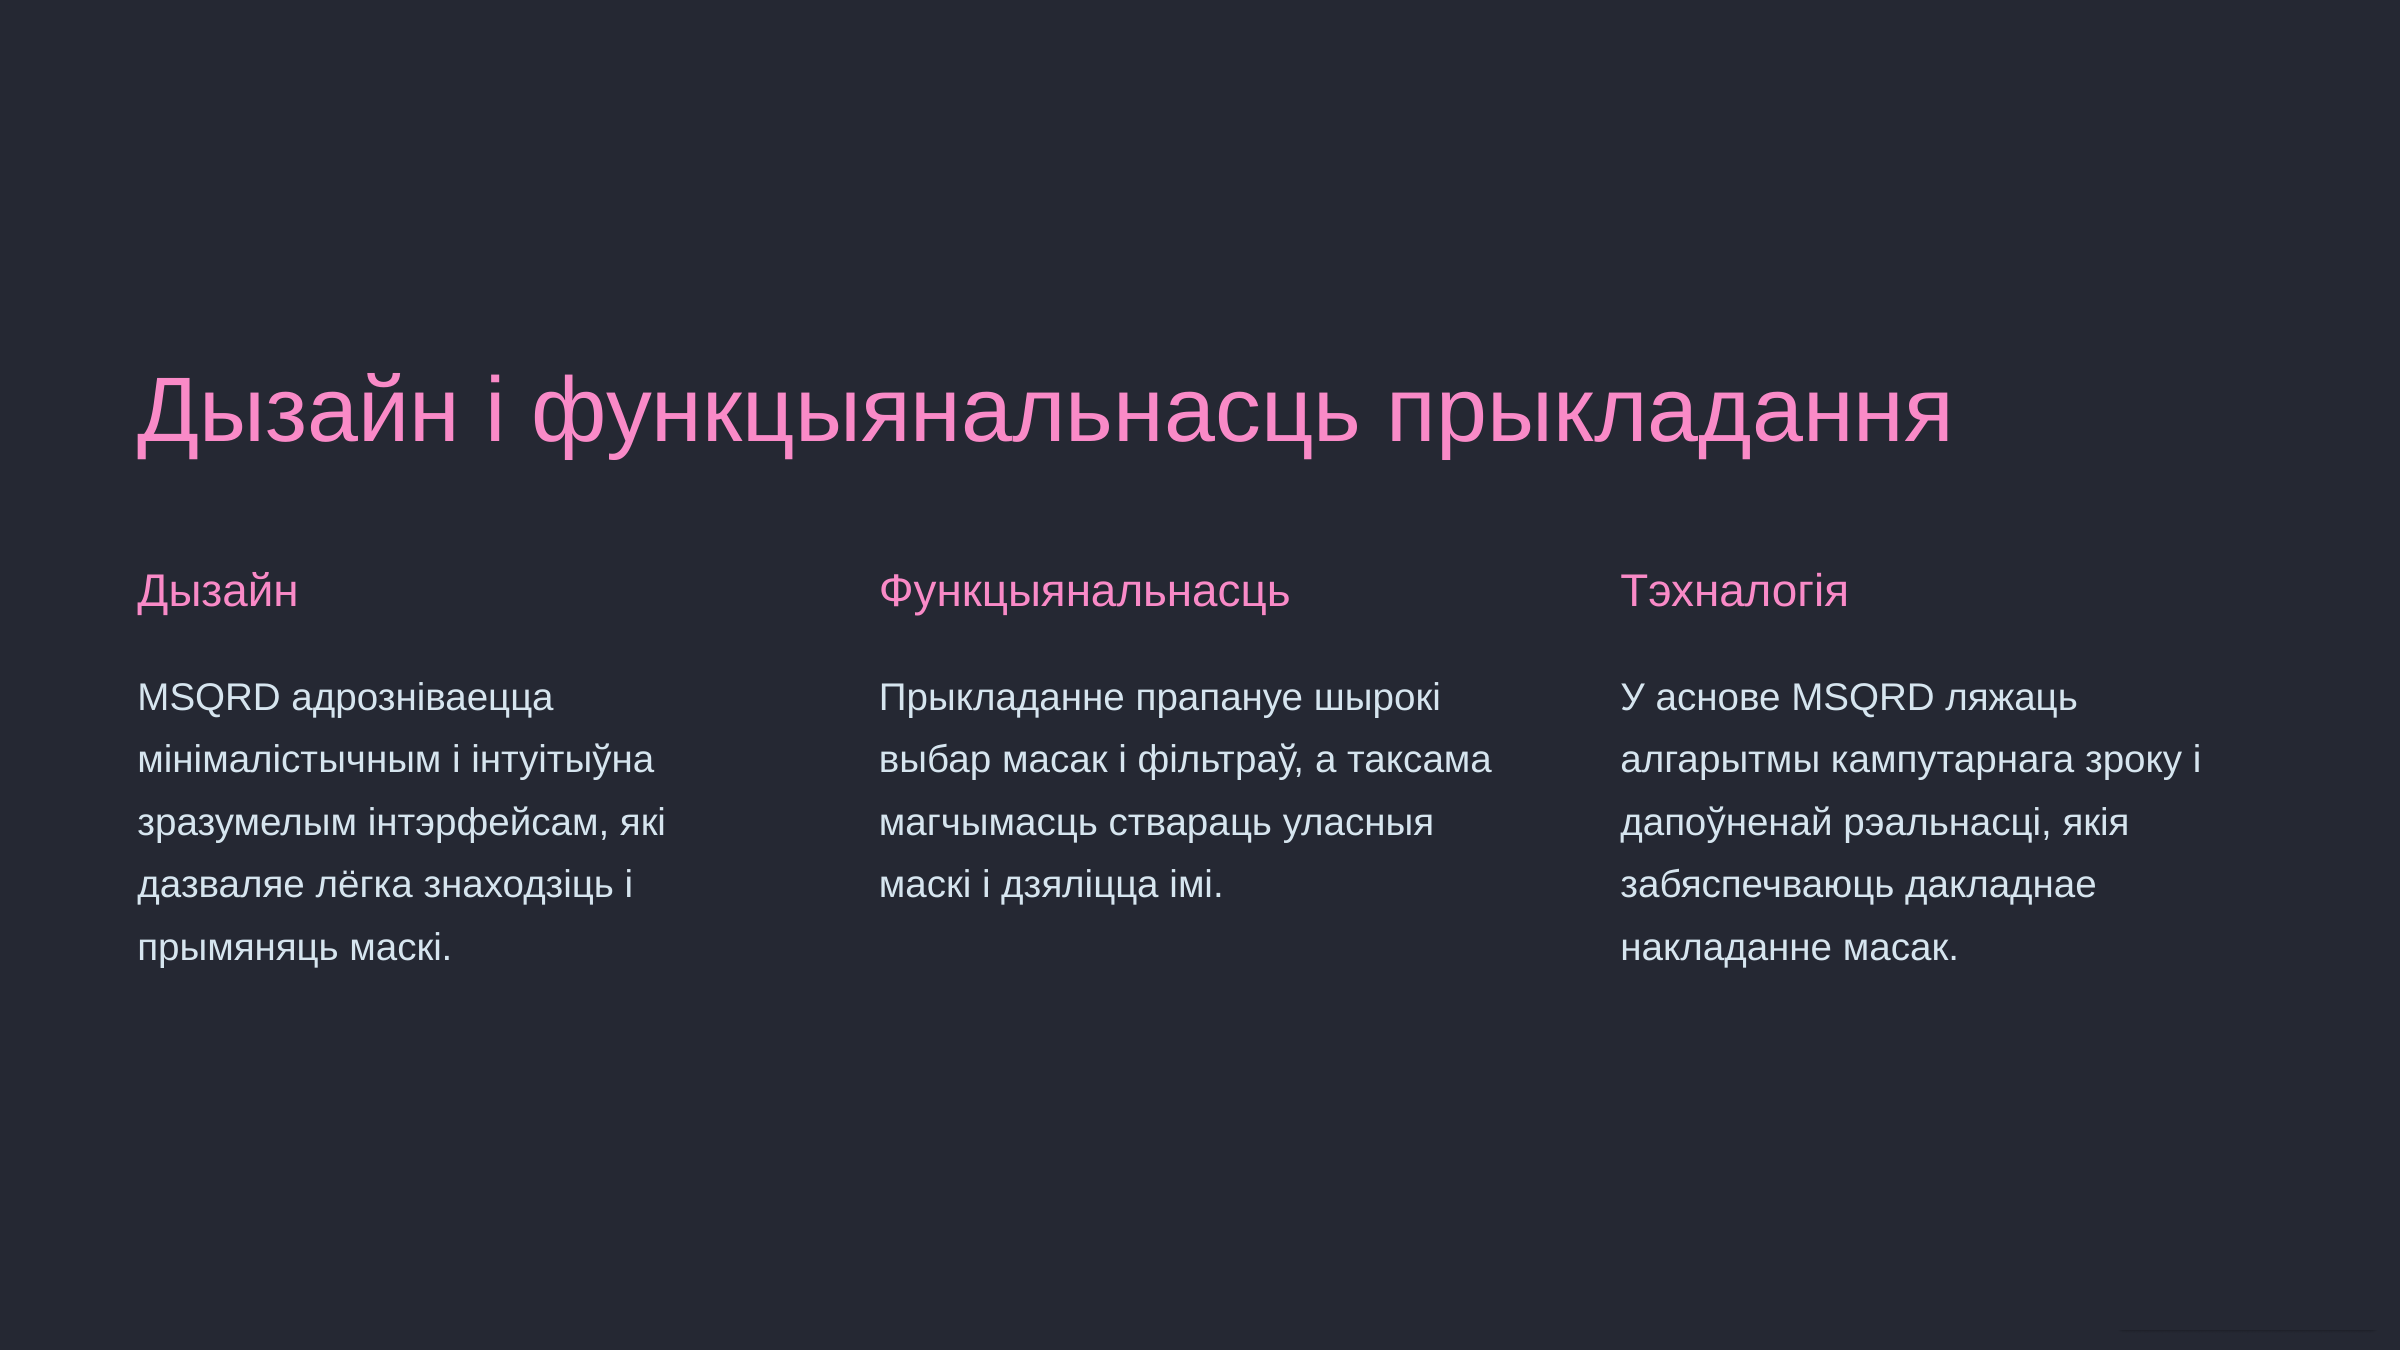

Дызайн і функцыянальнасць прыкладання
Дызайн
Функцыянальнасць
Тэхналогія
MSQRD адрозніваецца мінімалістычным і інтуітыўна зразумелым інтэрфейсам, які дазваляе лёгка знаходзіць і прымяняць маскі.
Прыкладанне прапануе шырокі выбар масак і фільтраў, а таксама магчымасць ствараць уласныя маскі і дзяліцца імі.
У аснове MSQRD ляжаць алгарытмы кампутарнага зроку і дапоўненай рэальнасці, якія забяспечваюць дакладнае накладанне масак.